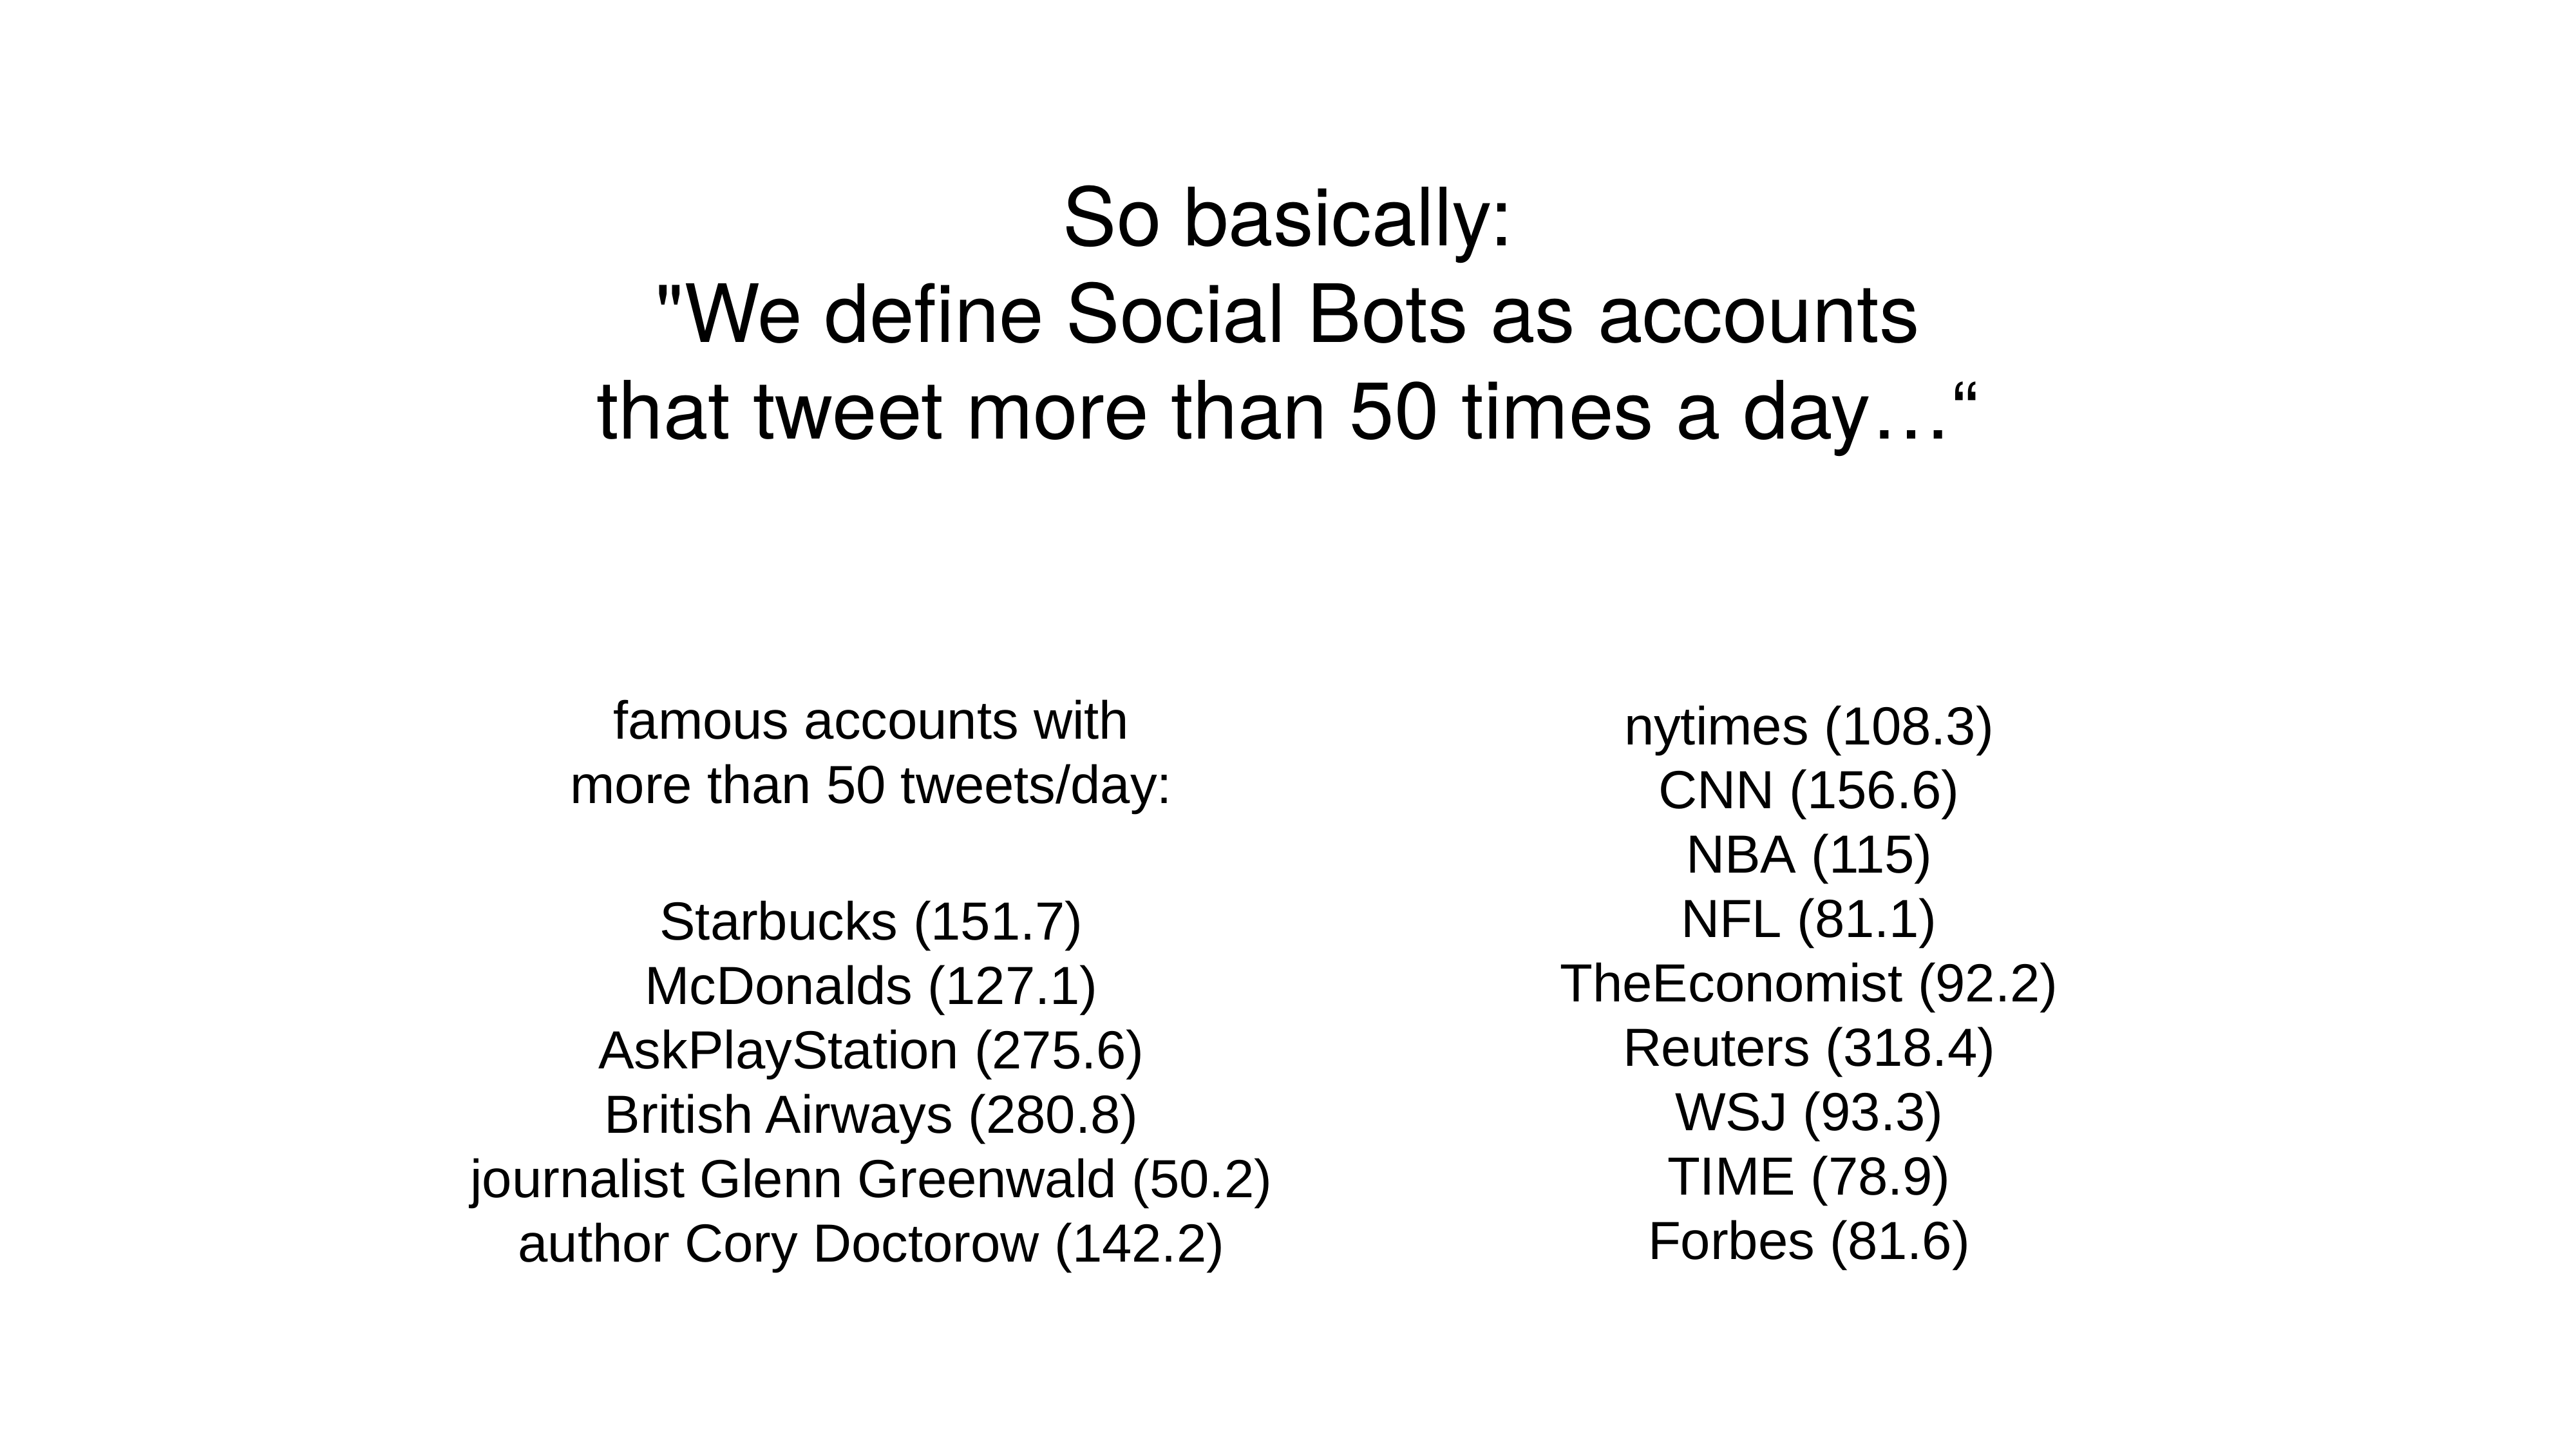

So basically:
"We define Social Bots as accounts
that tweet more than 50 times a day…“
famous accounts with
more than 50 tweets/day:
nytimes (108.3)
CNN (156.6)
NBA (115)
NFL (81.1)
TheEconomist (92.2)
Reuters (318.4)
WSJ (93.3)
TIME (78.9)
Forbes (81.6)
Starbucks (151.7)
McDonalds (127.1)
AskPlayStation (275.6)
British Airways (280.8)
journalist Glenn Greenwald (50.2)
author Cory Doctorow (142.2)